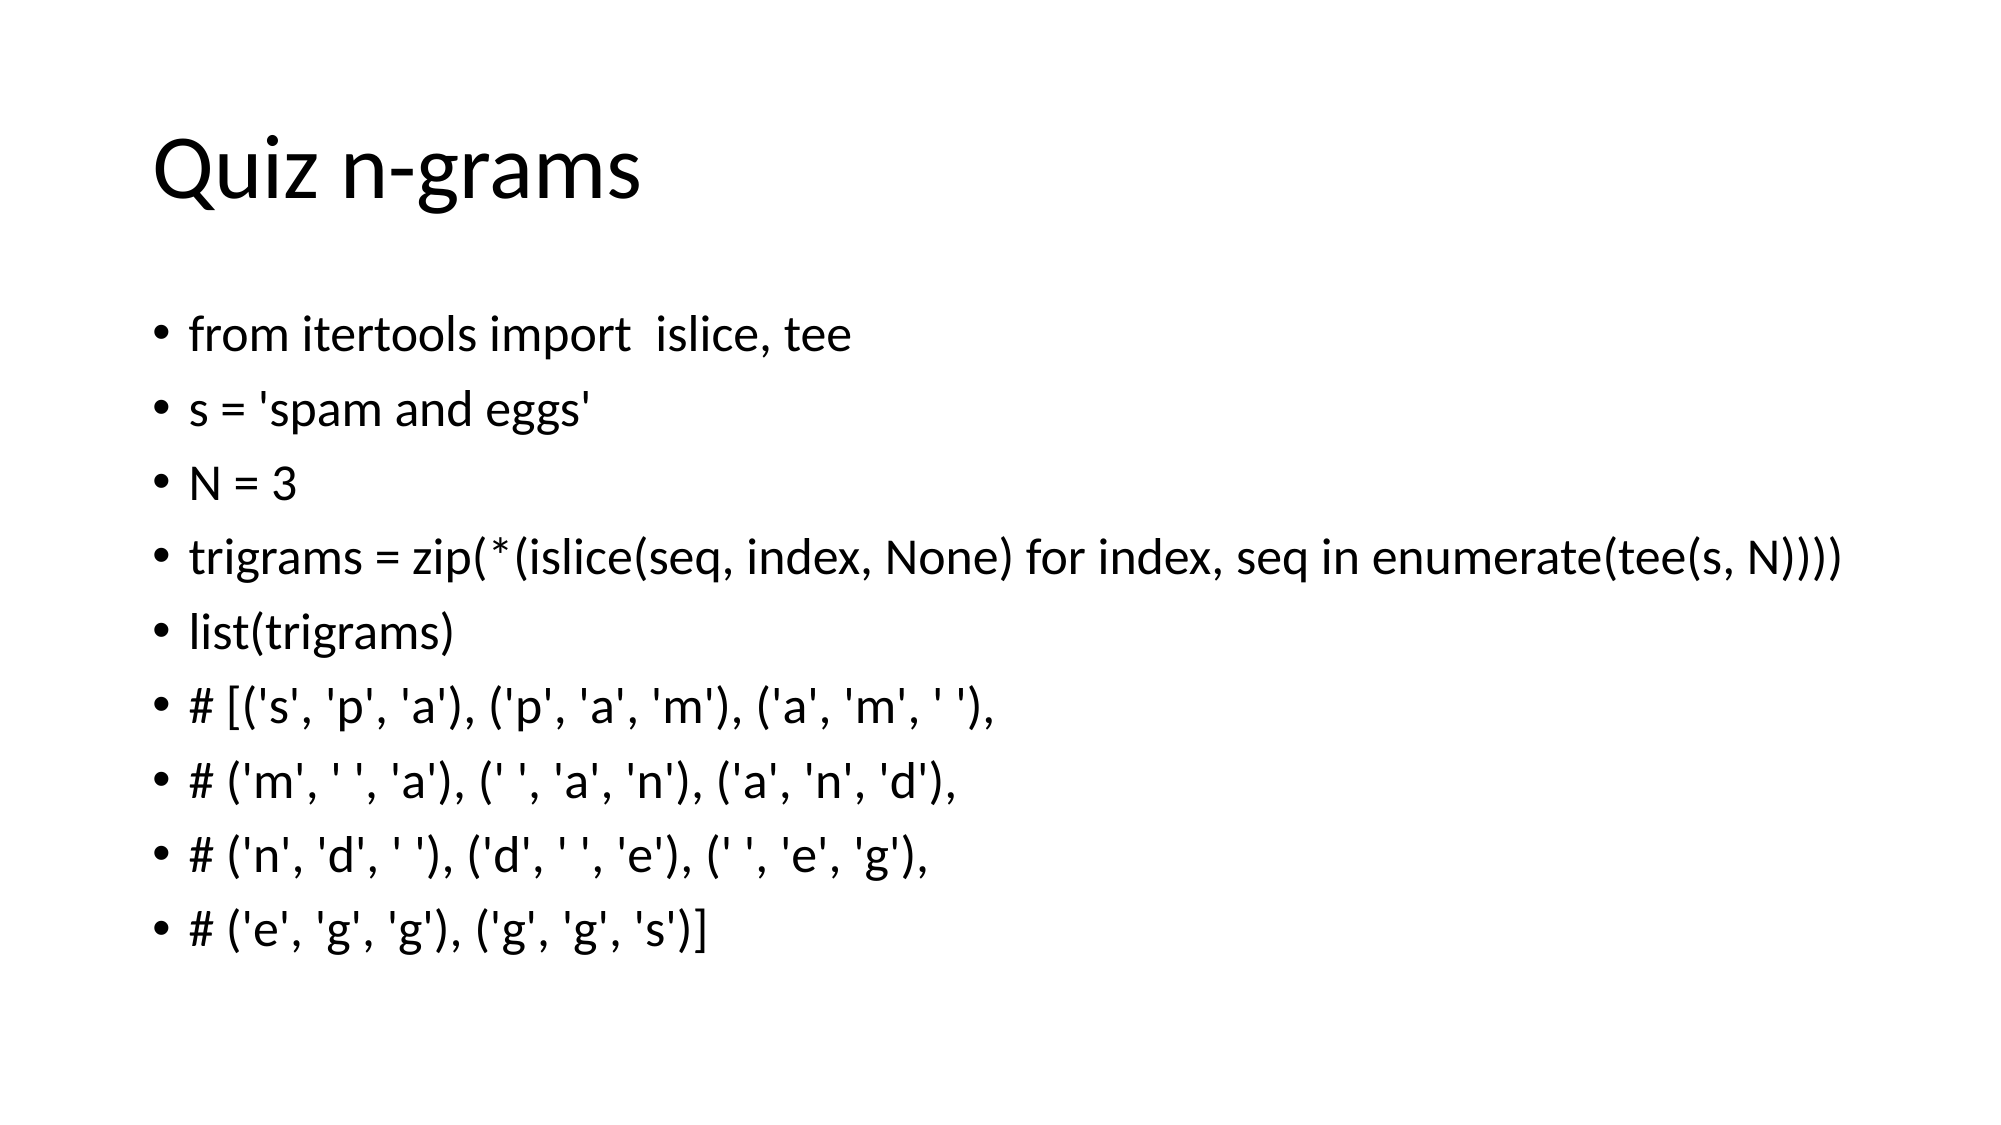

# Quiz n-grams
from itertools import  islice, tee
s = 'spam and eggs'
N = 3
trigrams = zip(*(islice(seq, index, None) for index, seq in enumerate(tee(s, N))))
list(trigrams)
# [('s', 'p', 'a'), ('p', 'a', 'm'), ('a', 'm', ' '),
# ('m', ' ', 'a'), (' ', 'a', 'n'), ('a', 'n', 'd'),
# ('n', 'd', ' '), ('d', ' ', 'e'), (' ', 'e', 'g'),
# ('e', 'g', 'g'), ('g', 'g', 's')]